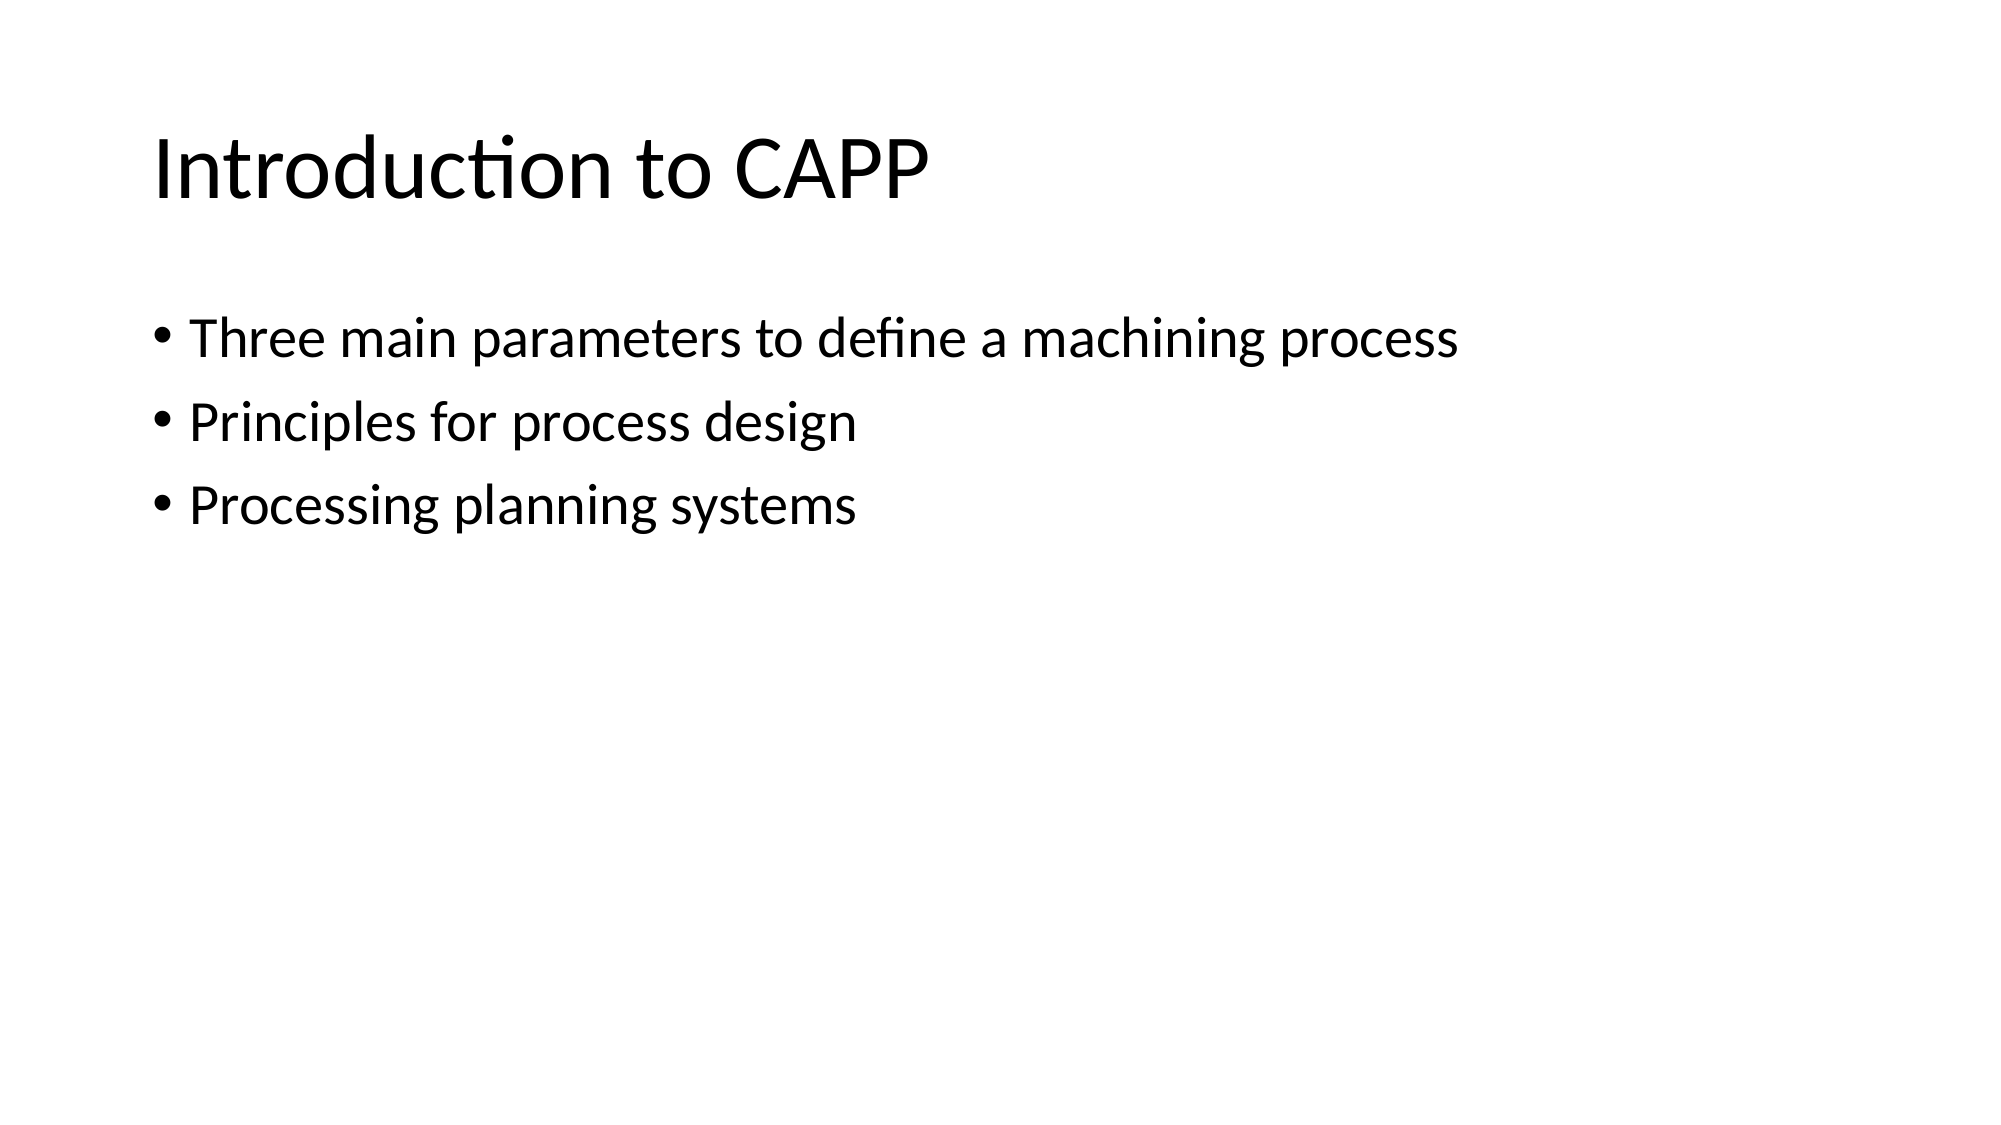

# Introduction to CAPP
Three main parameters to define a machining process
Principles for process design
Processing planning systems